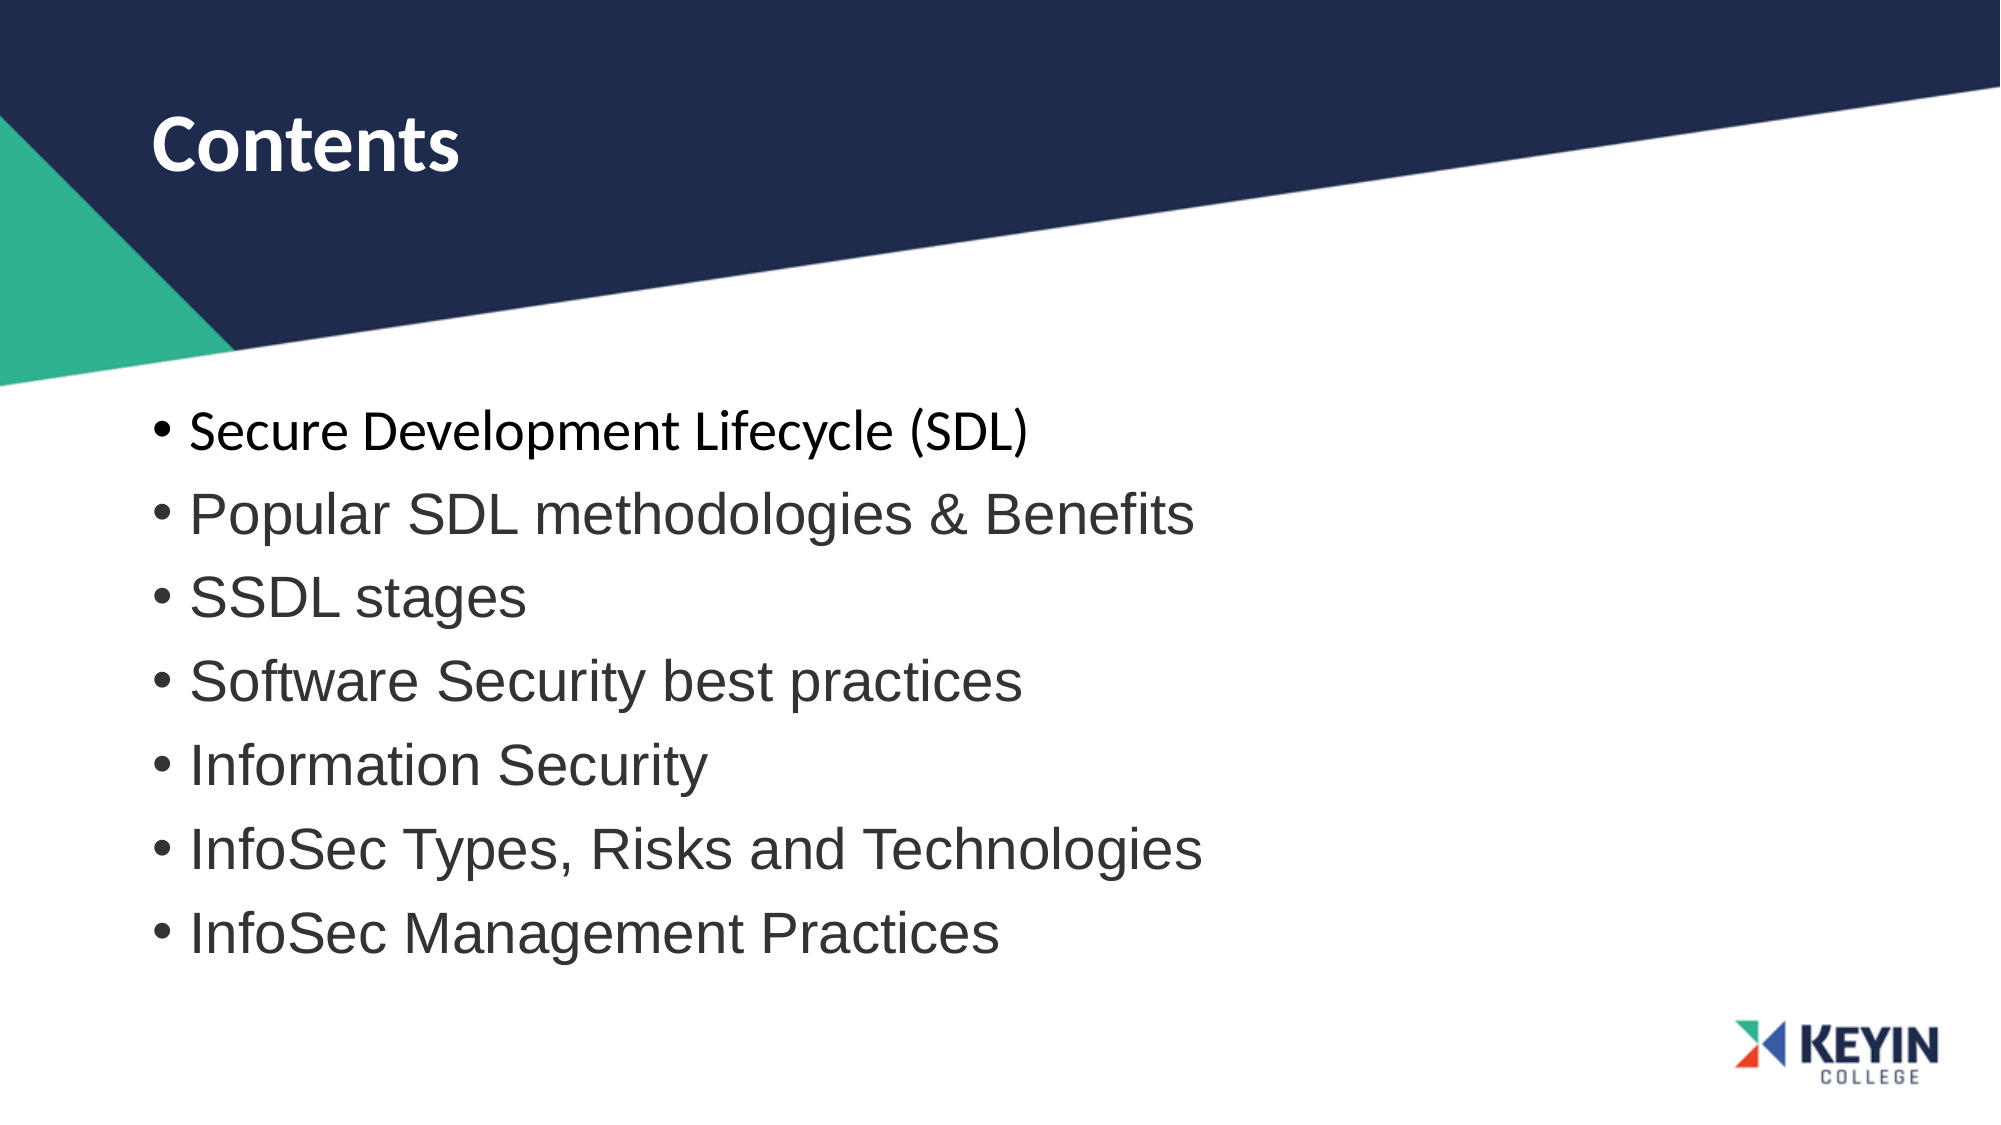

# Contents
Secure Development Lifecycle (SDL)
Popular SDL methodologies & Benefits
SSDL stages
Software Security best practices
Information Security
InfoSec Types, Risks and Technologies
InfoSec Management Practices